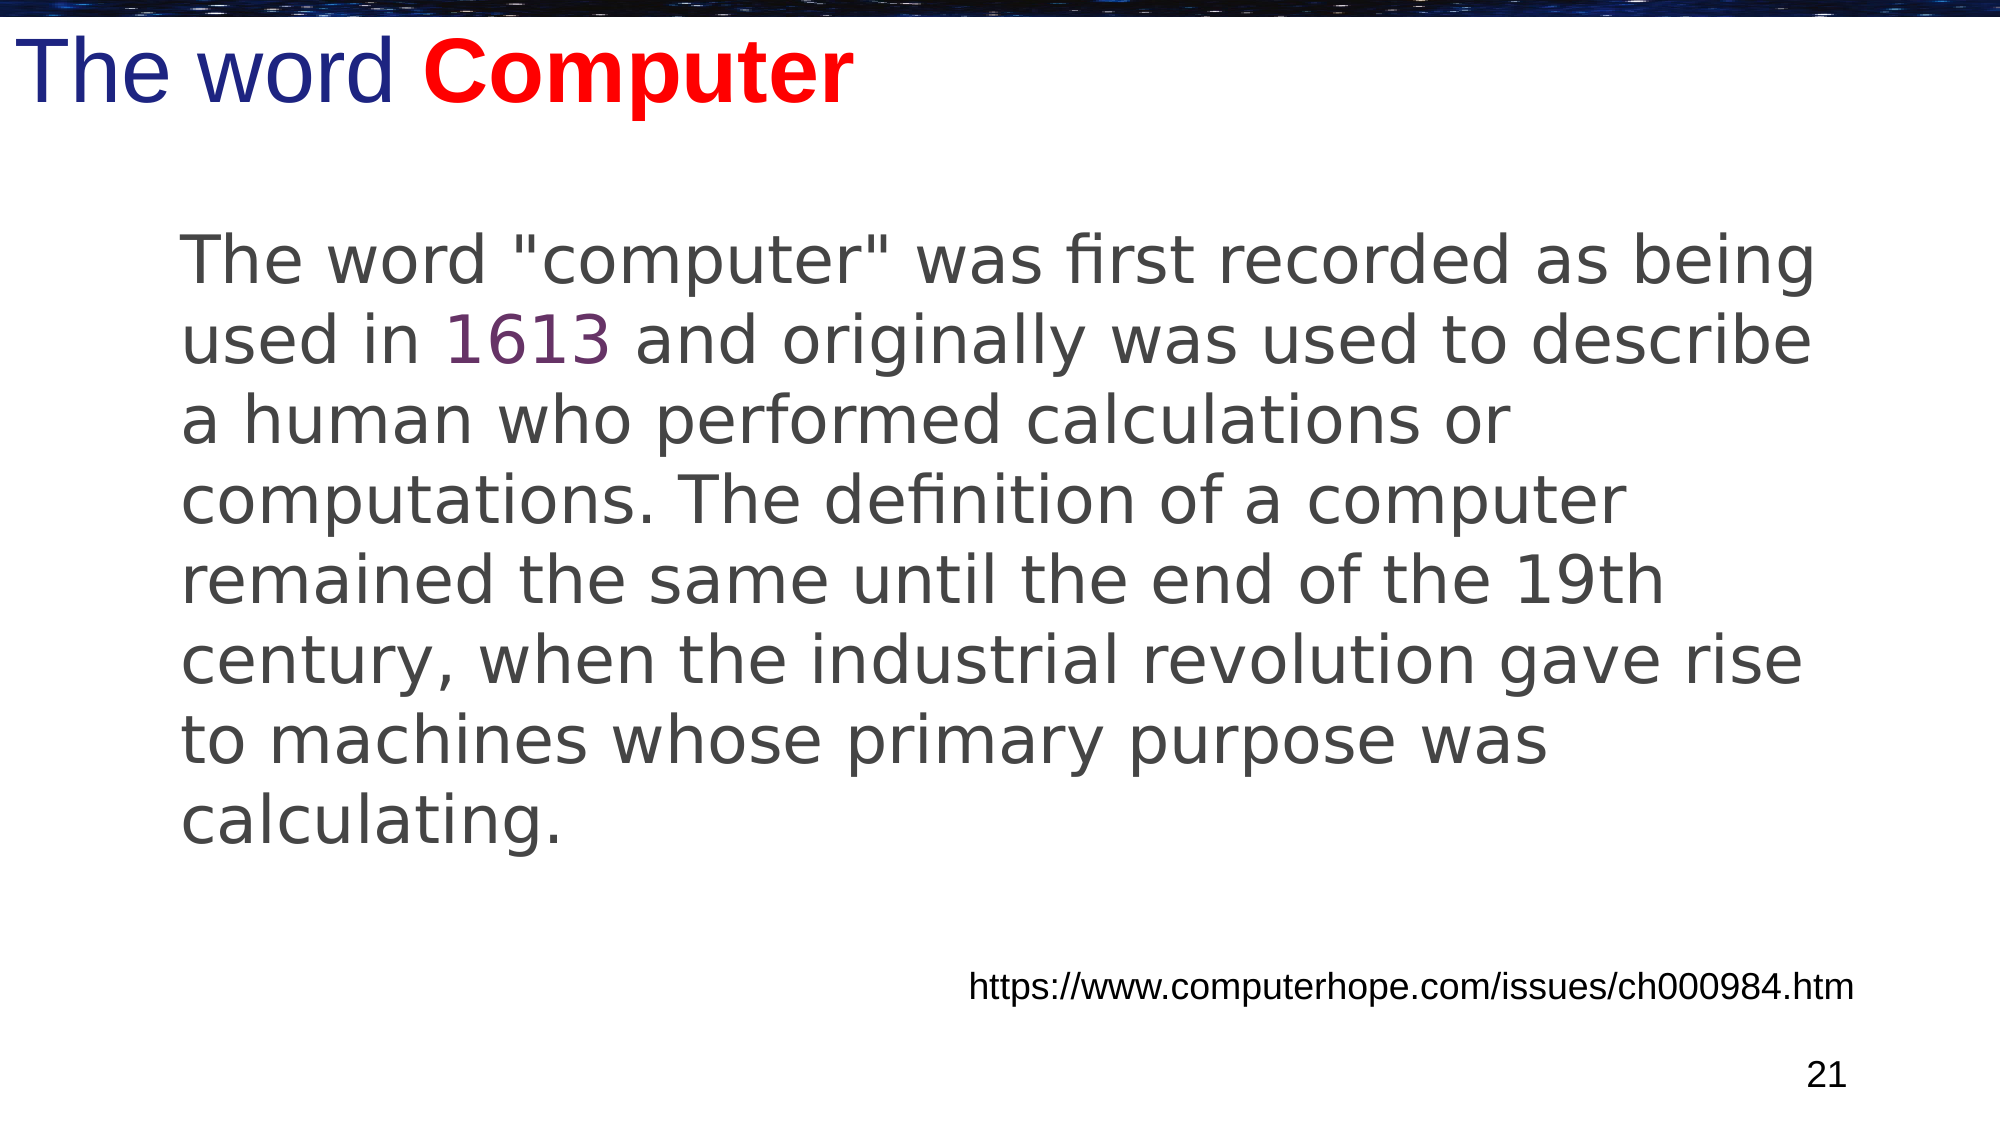

# The word Computer
The word "computer" was first recorded as being used in 1613 and originally was used to describe a human who performed calculations or computations. The definition of a computer remained the same until the end of the 19th century, when the industrial revolution gave rise to machines whose primary purpose was calculating.
https://www.computerhope.com/issues/ch000984.htm
21